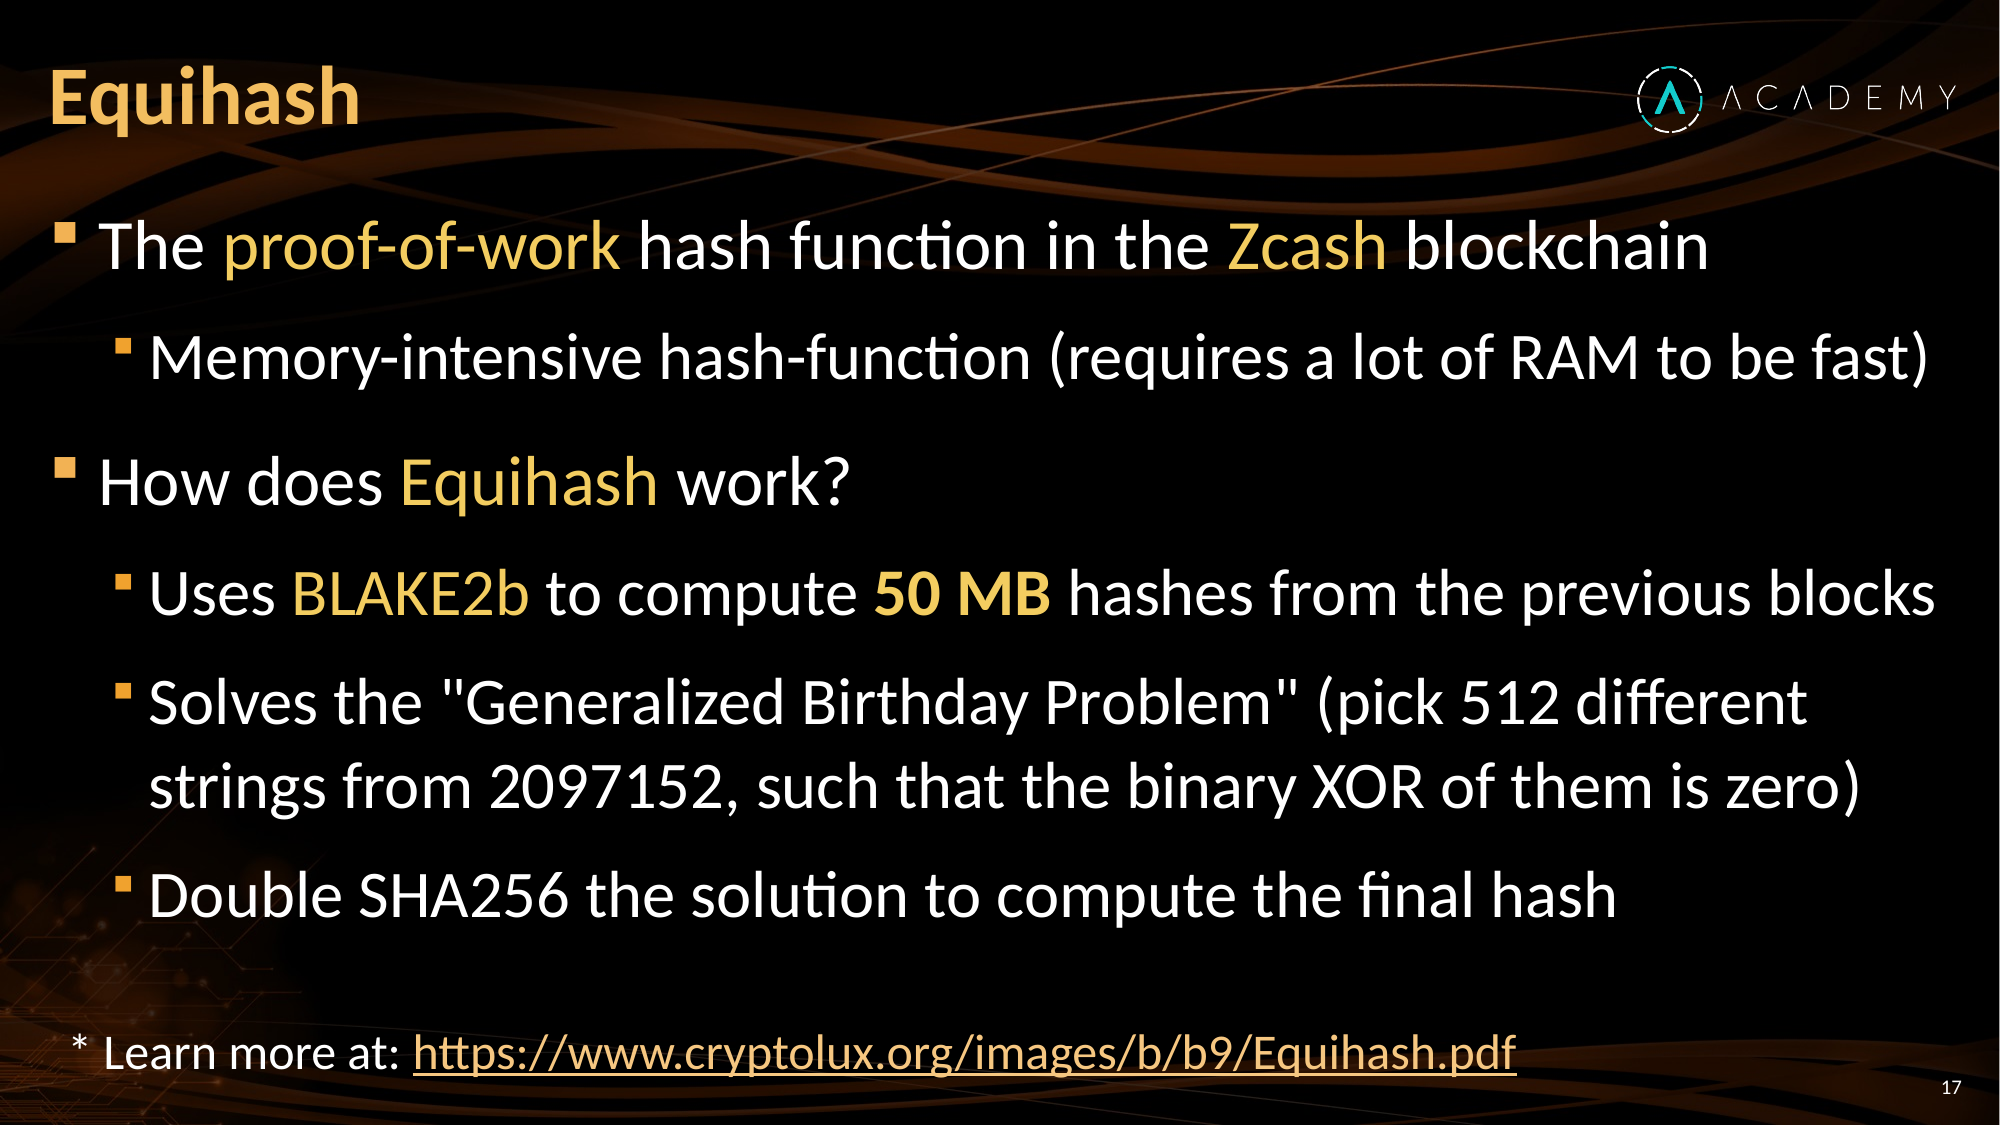

# Equihash
The proof-of-work hash function in the Zcash blockchain
Memory-intensive hash-function (requires a lot of RAM to be fast)
How does Equihash work?
Uses BLAKE2b to compute 50 MB hashes from the previous blocks
Solves the "Generalized Birthday Problem" (pick 512 different strings from 2097152, such that the binary XOR of them is zero)
Double SHA256 the solution to compute the final hash
* Learn more at: https://www.cryptolux.org/images/b/b9/Equihash.pdf
17